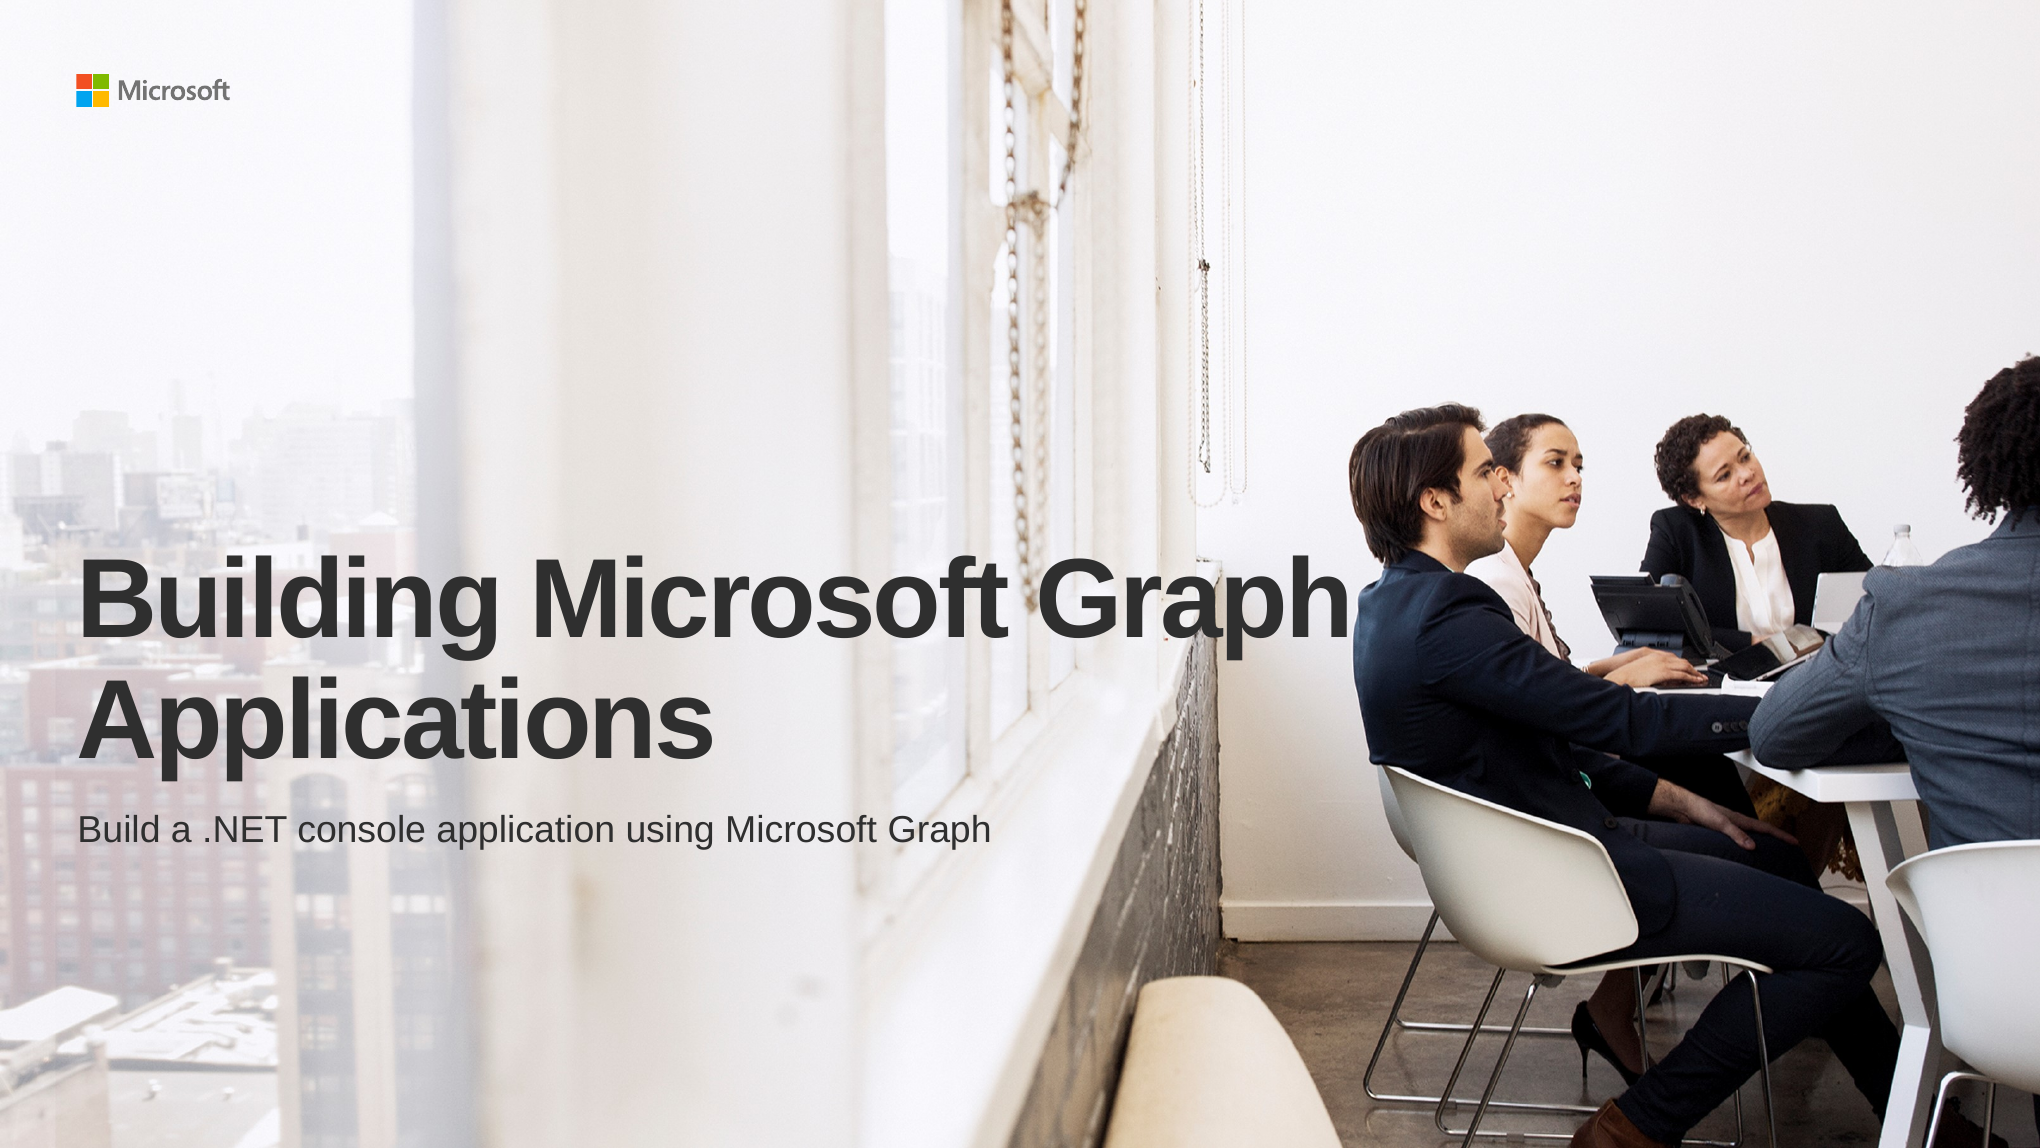

# Building Microsoft Graph Applications
Build a .NET console application using Microsoft Graph